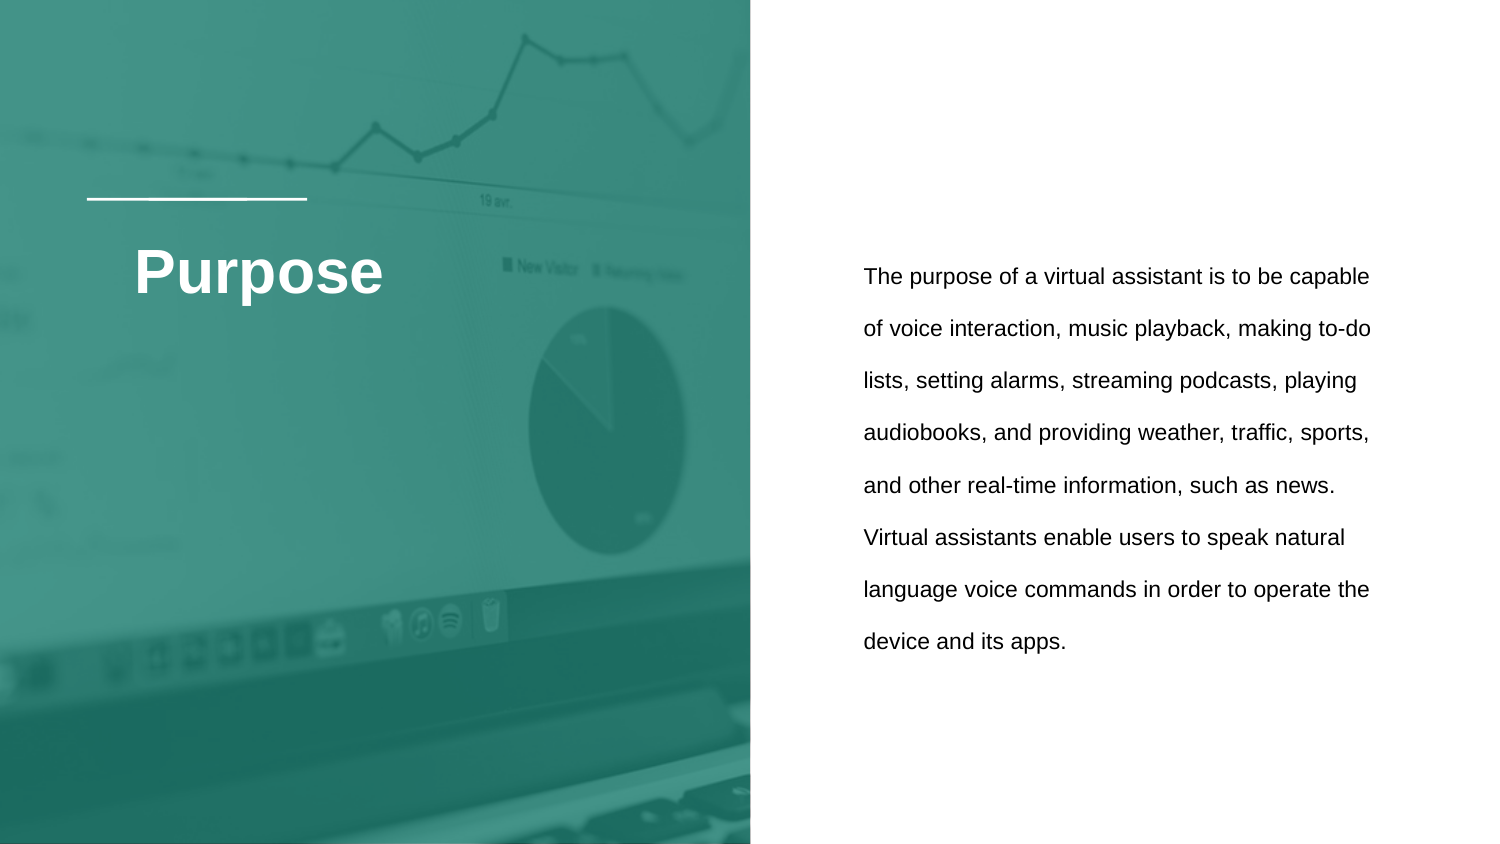

# Purpose
The purpose of a virtual assistant is to be capable of voice interaction, music playback, making to-do lists, setting alarms, streaming podcasts, playing audiobooks, and providing weather, traffic, sports, and other real-time information, such as news. Virtual assistants enable users to speak natural language voice commands in order to operate the device and its apps.